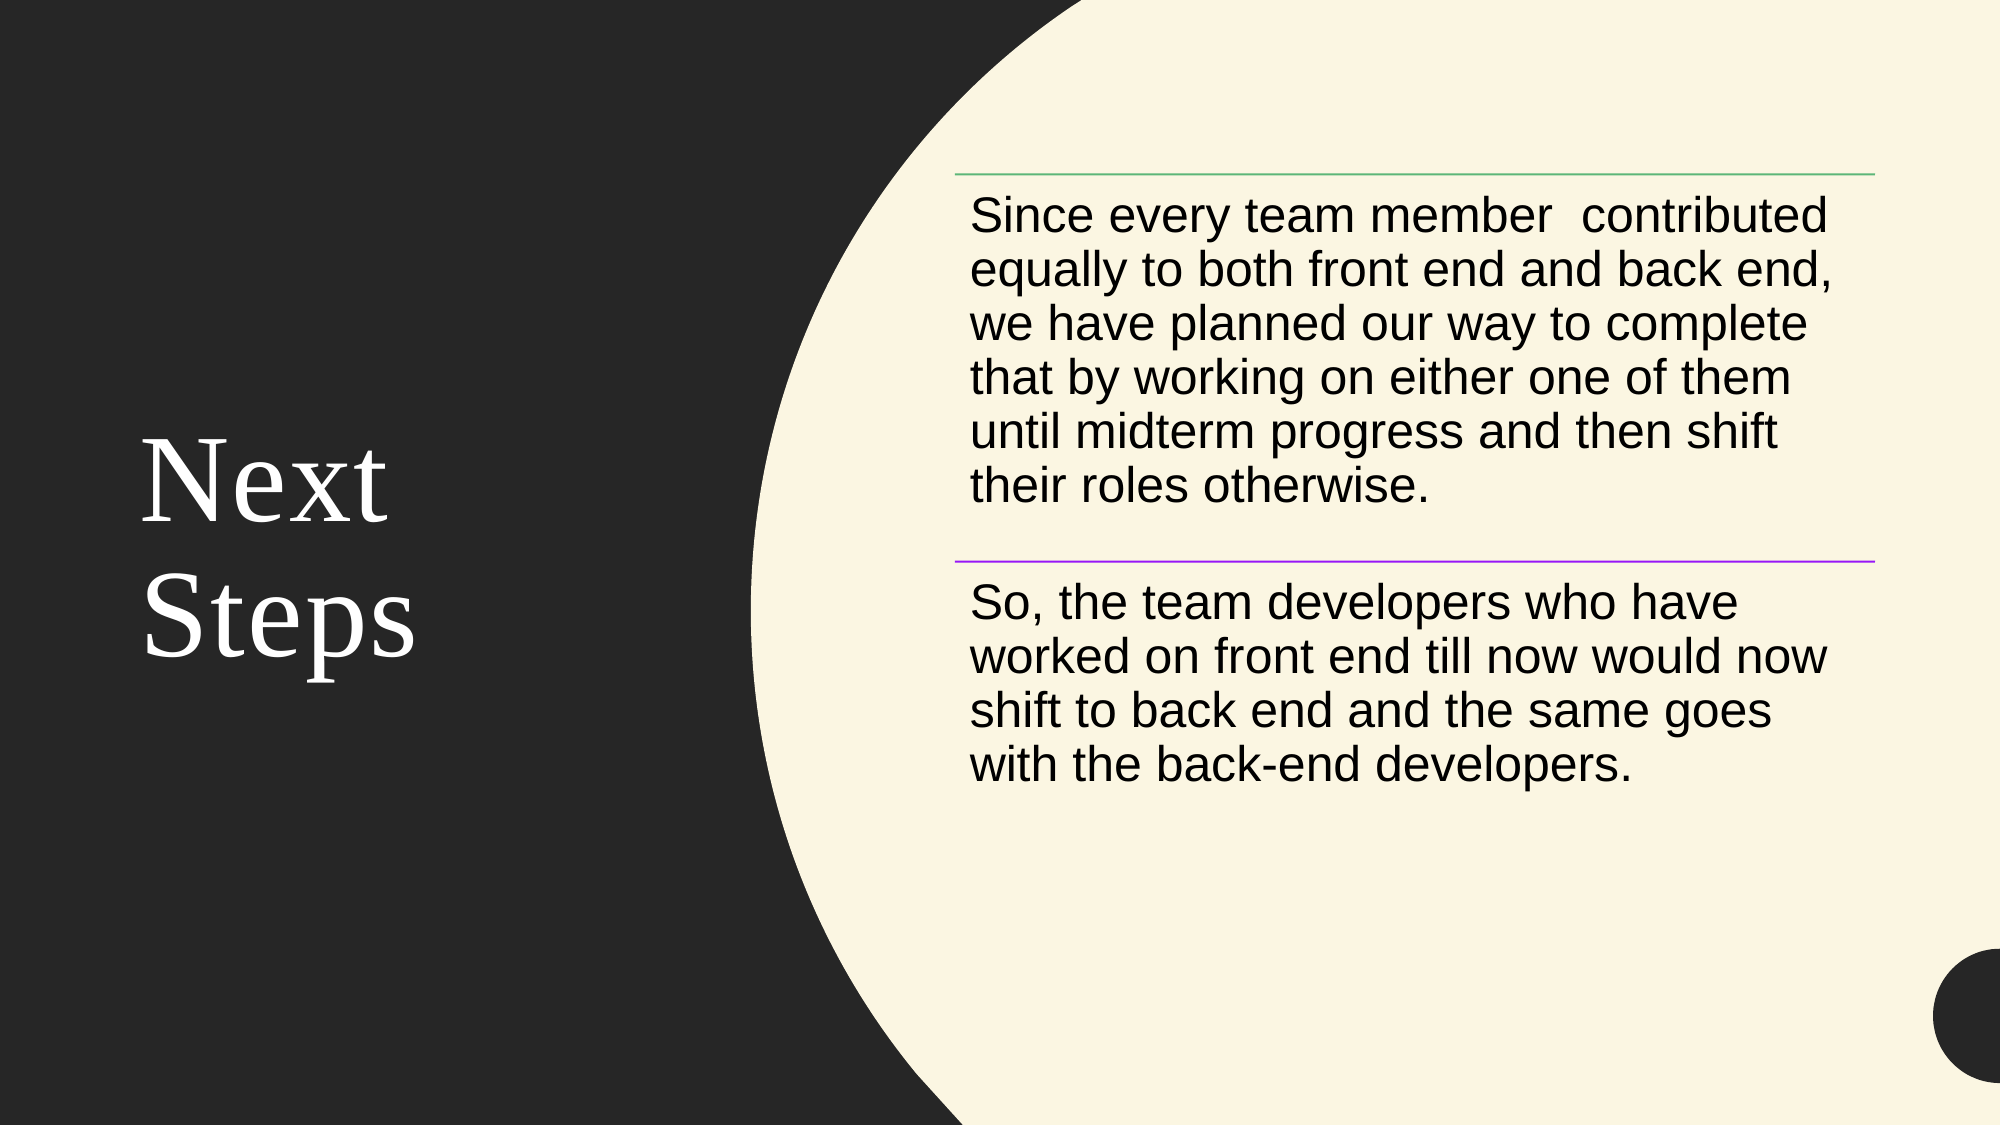

# Next Steps
Since every team member  contributed equally to both front end and back end, we have planned our way to complete that by working on either one of them until midterm progress and then shift their roles otherwise.
So, the team developers who have worked on front end till now would now shift to back end and the same goes with the back-end developers.